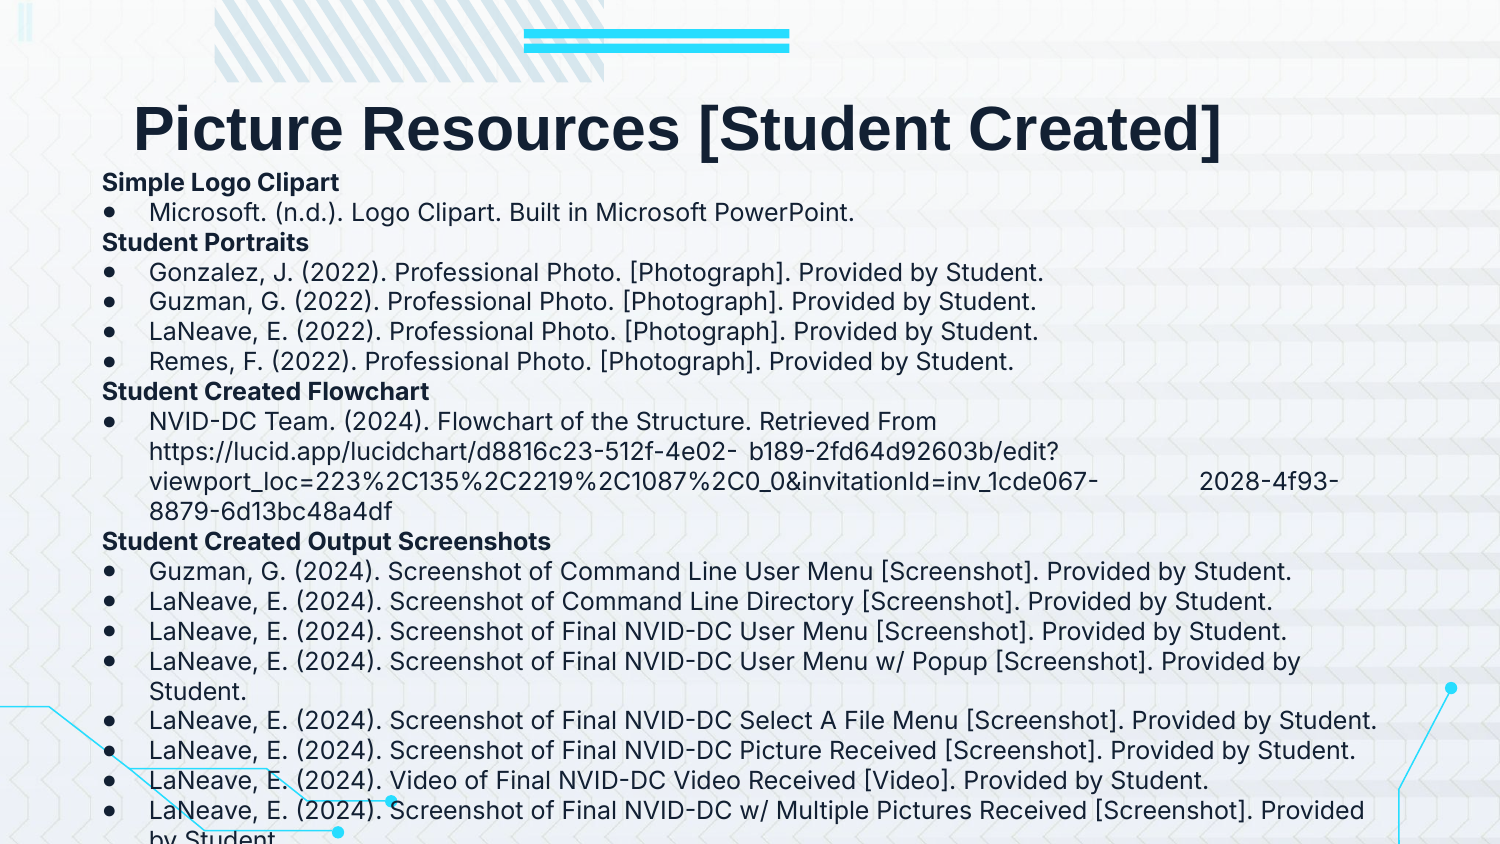

# Picture Resources [Student Created]
Simple Logo Clipart
Microsoft. (n.d.). Logo Clipart. Built in Microsoft PowerPoint.
Student Portraits
Gonzalez, J. (2022). Professional Photo. [Photograph]. Provided by Student.
Guzman, G. (2022). Professional Photo. [Photograph]. Provided by Student.
LaNeave, E. (2022). Professional Photo. [Photograph]. Provided by Student.
Remes, F. (2022). Professional Photo. [Photograph]. Provided by Student.
Student Created Flowchart
NVID-DC Team. (2024). Flowchart of the Structure. Retrieved From https://lucid.app/lucidchart/d8816c23-512f-4e02-	b189-2fd64d92603b/edit?viewport_loc=223%2C135%2C2219%2C1087%2C0_0&invitationId=inv_1cde067-	2028-4f93-8879-6d13bc48a4df
Student Created Output Screenshots
Guzman, G. (2024). Screenshot of Command Line User Menu [Screenshot]. Provided by Student.
LaNeave, E. (2024). Screenshot of Command Line Directory [Screenshot]. Provided by Student.
LaNeave, E. (2024). Screenshot of Final NVID-DC User Menu [Screenshot]. Provided by Student.
LaNeave, E. (2024). Screenshot of Final NVID-DC User Menu w/ Popup [Screenshot]. Provided by Student.
LaNeave, E. (2024). Screenshot of Final NVID-DC Select A File Menu [Screenshot]. Provided by Student.
LaNeave, E. (2024). Screenshot of Final NVID-DC Picture Received [Screenshot]. Provided by Student.
LaNeave, E. (2024). Video of Final NVID-DC Video Received [Video]. Provided by Student.
LaNeave, E. (2024). Screenshot of Final NVID-DC w/ Multiple Pictures Received [Screenshot]. Provided by Student.